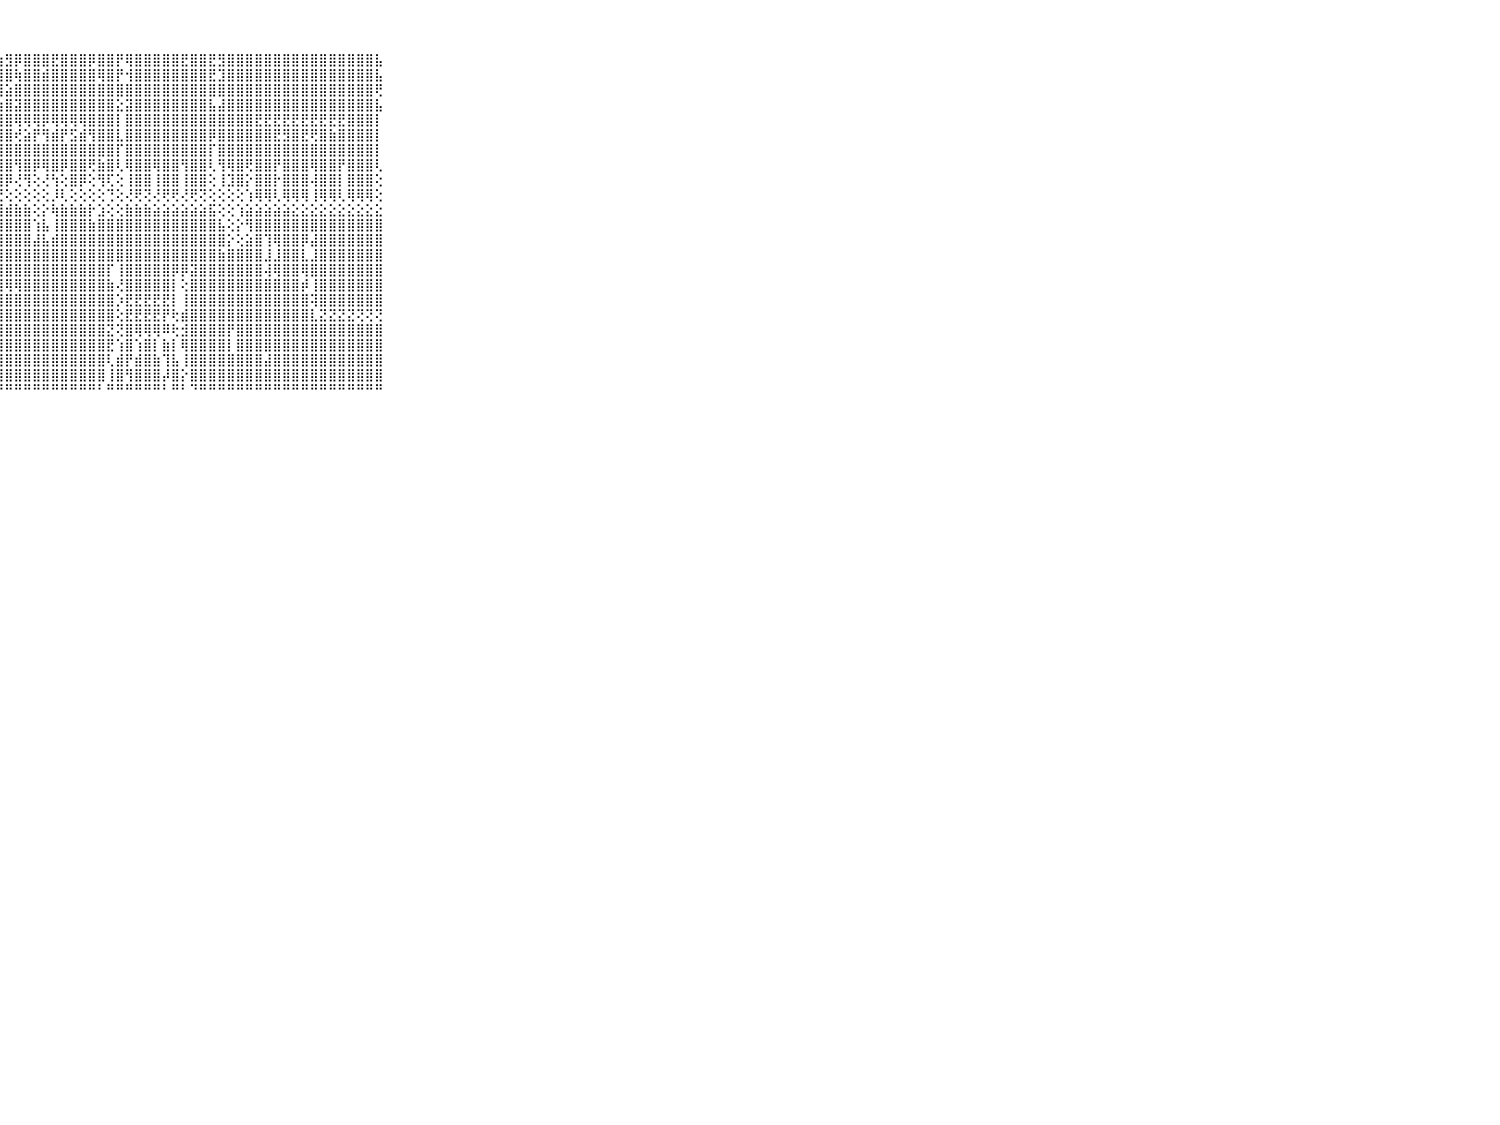

⠀⠀⠀⠀⠀⠀⠀⠀⠀⠀⠀⠀⠀⠀⠀⠀⠀⠀⠀⠀⠀⢀⢕⢕⢑⠅⢕⢱⣻⡿⣿⣿⣿⣟⣿⣿⣿⡿⣿⣿⡟⢿⣿⣿⣿⣿⣿⣟⣿⣿⣟⣻⣿⣿⣿⣿⣿⣿⣿⣿⣿⣿⣿⣿⣿⣿⣿⣿⣧⠀⠀⠀⠀⠀⠀⠀⠀⠀⠀⠀⠀
⠀⠀⠀⠀⠀⠀⠀⠀⠀⠀⠀⠀⠀⠀⠀⠀⠀⠀⠀⠀⠀⢕⢕⢕⢔⢕⢕⢾⣿⢷⣿⣿⣾⣿⣿⣿⣿⣿⢿⣿⡟⢺⣿⣿⣿⣿⣿⣿⣿⣿⣟⣹⣿⣿⣿⣿⣿⣿⣿⣿⣿⣿⣿⣿⣿⣿⣿⣿⣧⠀⠀⠀⠀⠀⠀⠀⠀⠀⠀⠀⠀
⠀⠀⠀⠀⠀⠀⠀⠀⠀⠀⠀⠀⠀⠀⠀⠀⠀⠀⠀⠀⠀⢕⢕⢕⢕⢕⢕⣿⣵⣿⣿⣿⣿⣿⣿⣿⣿⣿⣿⣿⣿⣿⣿⣿⣿⣿⣿⣿⣿⣿⣿⣿⣿⣿⣿⣿⣿⣿⣿⣿⣿⣿⣿⣿⣿⣿⣿⣿⢟⠀⠀⠀⠀⠀⠀⠀⠀⠀⠀⠀⠀
⠀⠀⠀⠀⠀⠀⠀⠀⠀⠀⠀⠀⠀⠀⠀⠀⠀⠀⠀⠀⢀⢕⢕⢕⢕⢕⢕⣵⣿⣽⣿⣿⣿⣿⣿⣿⣿⣿⣿⣿⣕⣽⣿⣿⣿⣿⣿⣿⣿⣿⣧⣼⣿⣿⣿⣿⣿⣿⣿⣿⣿⣿⣿⣿⣿⣿⣿⣿⣧⠀⠀⠀⠀⠀⠀⠀⠀⠀⠀⠀⠀
⠀⠀⠀⠀⠀⠀⠀⠀⠀⠀⠀⠀⠀⠀⠀⠀⠀⠀⠀⠀⢕⢕⢕⢕⢕⢕⢕⣿⣿⢿⢿⢿⡿⢿⢿⢿⢿⣿⣿⣿⡇⣿⣿⣿⣿⣿⣿⣿⣿⣿⣿⣿⣿⣿⣿⣟⣟⣟⣟⣟⣟⣟⣟⣟⣟⣿⣿⣿⡇⠀⠀⠀⠀⠀⠀⠀⠀⠀⠀⠀⠀
⠀⠀⠀⠀⠀⠀⠀⠀⠀⠀⠀⠀⠀⠀⠀⠀⠀⠀⠀⠀⢕⢕⢕⢕⢕⢕⢕⣿⣿⢞⣵⡟⢻⣾⡟⣫⣾⢻⣿⣿⣇⣿⣿⣿⣿⣿⣿⣿⣿⣿⡿⣿⣿⣿⣿⣿⣿⣟⣻⣿⣟⢟⣿⣷⣿⣿⣿⣿⡇⠀⠀⠀⠀⠀⠀⠀⠀⠀⠀⠀⠀
⠀⠀⠀⠀⠀⠀⠀⠀⠀⠀⠀⠀⠀⠀⠀⠀⠀⠀⠀⢄⢕⢕⢕⢕⢕⢕⢕⣿⣿⣿⣿⣿⣿⣿⣿⣿⣿⣿⣿⣿⡏⣿⣿⣿⣿⣿⣿⣿⣿⣿⡏⣿⣿⣿⣿⣿⣿⣿⣿⣿⣿⣿⣿⣿⣿⣿⣿⣿⡇⠀⠀⠀⠀⠀⠀⠀⠀⠀⠀⠀⠀
⠀⠀⠀⠀⠀⠀⠀⠀⠀⠀⠀⠀⠀⠀⠀⠀⠀⠀⢄⢕⢕⢕⢕⢕⢕⢕⢕⣿⣿⢻⣿⡿⢿⣿⡿⣿⣿⢟⣷⣿⢇⢿⣿⣿⢿⣿⣿⢻⣿⣿⢇⢻⢿⣿⢟⣿⣿⡟⣿⣿⣿⢿⣿⣿⡟⣿⣿⣿⢇⠀⠀⠀⠀⠀⠀⠀⠀⠀⠀⠀⠀
⠀⠀⠀⠀⠀⠀⠀⠀⠀⠀⠀⠀⠀⠀⠀⠄⢔⢕⢕⢱⡕⢕⢕⢕⢕⢕⢕⣿⡿⢜⢻⢕⢜⢳⢕⣿⡿⢕⢻⢏⢕⢸⣿⣿⢸⣿⣿⢸⣿⣿⢕⢸⣹⣿⡕⣿⣿⡗⣿⣿⣿⢼⣿⣿⡇⣿⣿⣿⢕⠀⠀⠀⠀⠀⠀⠀⠀⠀⠀⠀⠀
⠀⠀⠀⠀⠀⠀⠀⠀⠀⠀⠀⢀⢀⢀⠀⠀⠀⠑⢕⢕⢕⢕⢣⢕⢕⢕⢕⢝⢕⢕⢕⢕⢕⡸⢇⢕⢕⢕⢕⢙⢕⢜⢟⢝⢜⢟⢟⢜⢟⢝⢕⢕⢕⢕⢱⢿⢿⢇⢿⢿⢿⢸⢿⢿⢇⢿⢿⢿⢕⠀⠀⠀⠀⠀⠀⠀⠀⠀⠀⠀⠀
⠀⠀⠀⠀⠀⠀⠀⠀⠀⠀⠀⣿⣿⣿⣿⣿⣿⣿⣿⣿⣿⣿⣿⣿⣿⣿⣿⣿⣾⣷⣷⢕⡕⢷⣷⣷⣷⡗⣱⢕⢕⣷⣷⣷⣵⣵⣵⣵⣵⣵⣯⢕⢕⢱⣵⣵⣵⣵⣵⣕⣕⣕⣕⣕⣕⣕⣕⣕⣕⠀⠀⠀⠀⠀⠀⠀⠀⠀⠀⠀⠀
⠀⠀⠀⠀⠀⠀⠀⠀⠀⠀⠀⣿⣿⣿⣿⣿⣿⣿⣿⣿⣿⣿⣿⣿⣿⣿⣿⣿⣿⣿⣿⢱⣧⢸⣿⣿⣿⣷⣿⣿⣿⣿⣿⣿⣿⣿⣿⣿⣿⣿⣿⣧⢕⡕⢻⣿⣿⣿⣿⣿⣿⣿⣿⣿⣿⣿⣿⣿⣿⠀⠀⠀⠀⠀⠀⠀⠀⠀⠀⠀⠀
⠀⠀⠀⠀⠀⠀⠀⠀⠀⠀⠀⠿⢿⣿⣿⣿⣿⣿⣿⣝⣿⣿⣿⣿⣿⣿⣿⣿⣿⣿⣿⣼⣧⣾⣿⣿⣿⣿⣿⣿⣿⣿⣿⣿⣿⣿⣿⣿⣿⣿⣿⣿⡕⢕⣵⣿⢹⢿⣿⣿⡿⣼⣿⣿⣿⣿⣿⣿⣿⠀⠀⠀⠀⠀⠀⠀⠀⠀⠀⠀⠀
⠀⠀⠀⠀⠀⠀⠀⠀⠀⠀⠀⣷⣷⣾⣿⣿⣿⣿⣿⣿⣿⣿⣿⣿⣿⣿⣿⣿⣿⣿⣿⣿⣿⣿⣿⣿⣿⣿⣿⣿⣿⣿⣿⣿⣿⣿⣿⣿⣿⣿⣿⣷⣿⣿⣿⣿⣸⣸⣿⣿⣇⣸⣿⣿⣿⣿⣿⣿⣿⠀⠀⠀⠀⠀⠀⠀⠀⠀⠀⠀⠀
⠀⠀⠀⠀⠀⠀⠀⠀⠀⠀⠀⣿⣿⣿⣿⣿⣿⣿⣿⣿⣿⣿⣿⣿⣿⣿⣿⣿⣿⣿⣿⣿⣿⣿⣿⣿⣿⣿⣿⡏⢸⣿⣿⣿⣿⣿⡿⡿⣽⣿⣿⣿⣿⣿⣿⣿⢼⢿⣿⣿⢿⣿⣿⣿⣿⣿⣿⣿⣿⠀⠀⠀⠀⠀⠀⠀⠀⠀⠀⠀⠀
⠀⠀⠀⠀⠀⠀⠀⠀⠀⠀⠀⣿⣿⣿⣽⡿⢿⣿⣿⣟⣟⣟⣿⣿⣿⣿⢿⣿⢿⢿⣿⣿⣿⣿⣿⣿⣿⣿⣿⣷⢜⣿⣿⣿⣿⣿⡇⢕⣿⣿⣿⣿⣿⣿⣿⣿⣿⣿⣿⣿⡾⢸⣿⣿⣿⣿⣿⣿⣿⠀⠀⠀⠀⠀⠀⠀⠀⠀⠀⠀⠀
⠀⠀⠀⠀⠀⠀⠀⠀⠀⠀⠀⣿⣿⣿⣿⣷⢱⣿⣿⣿⣿⣿⣿⣿⣿⣿⣿⣿⣿⣿⣿⣿⣿⣿⣿⣿⣿⣿⣿⣿⡱⣟⣟⣟⣟⣟⡇⢸⣿⣿⣿⣿⣿⣿⣿⣿⣿⣿⣿⣿⣿⢽⣿⣿⣿⣿⣿⣿⣿⠀⠀⠀⠀⠀⠀⠀⠀⠀⠀⠀⠀
⠀⠀⠀⠀⠀⠀⠀⠀⠀⠀⠀⣿⣿⣿⣿⢕⣼⣿⣿⣿⣿⣿⣿⣿⣿⣿⣿⣿⣿⣿⣿⣿⣿⣿⣿⣿⣿⣿⣿⣿⢕⣟⣟⣟⣟⡟⢗⣾⣿⣿⣿⣿⣿⣿⣿⣿⣿⣿⣿⣿⣿⣇⣝⣝⣝⣝⢝⢝⢝⠀⠀⠀⠀⠀⠀⠀⠀⠀⠀⠀⠀
⠀⠀⠀⠀⠀⠀⠀⠀⠀⠀⠀⣿⣿⣿⡿⢱⣿⣿⣿⣿⣿⣿⣿⣿⣿⣿⣿⣿⣿⣿⣿⣿⣿⣿⣿⣿⣿⣿⣿⣝⢝⣿⢿⢿⢿⠿⢗⣺⣿⣿⣿⣿⡟⣿⣿⣿⣿⣿⣿⣿⣿⣿⣿⣿⣿⣿⣿⣿⣿⠀⠀⠀⠀⠀⠀⠀⠀⠀⠀⠀⠀
⠀⠀⠀⠀⠀⠀⠀⠀⠀⠀⠀⣿⣿⣿⢇⣺⣿⣿⣿⣿⣿⣿⣿⣿⣿⣿⣿⣿⣿⣿⣿⣿⣿⣿⣿⣿⣿⣿⣿⣟⢱⣿⢱⣿⡇⣷⡇⢿⣿⣿⣿⣿⡇⣿⣿⣿⣿⣿⣿⣿⣿⣿⣿⣿⣿⣿⣿⣿⣿⠀⠀⠀⠀⠀⠀⠀⠀⠀⠀⠀⠀
⠀⠀⠀⠀⠀⠀⠀⠀⠀⠀⠀⣿⣿⡇⢕⣿⣿⣿⣿⣿⣿⣿⣿⣿⣿⣿⣿⣿⣿⣿⣿⣿⣿⣿⣿⣿⣿⣿⣿⢇⣾⡟⣾⣿⣷⢹⣧⢸⣿⣿⣿⣿⣿⣿⣿⣿⣼⣿⣿⣿⣿⣿⣿⣿⣿⣿⣿⣿⣿⠀⠀⠀⠀⠀⠀⠀⠀⠀⠀⠀⠀
⠀⠀⠀⠀⠀⠀⠀⠀⠀⠀⠀⣿⣿⢕⢱⣿⣿⣿⣿⣿⣿⣿⣿⣿⣿⣿⣿⣿⣿⣿⣿⣿⣿⣿⣿⣿⣿⣿⣿⢸⣿⢻⣿⣿⣿⡼⣿⡕⣿⣿⣿⣿⣿⣿⣿⣿⣿⣿⣿⣿⣿⣿⣿⣿⣿⣿⣿⣿⣿⠀⠀⠀⠀⠀⠀⠀⠀⠀⠀⠀⠀
⠀⠀⠀⠀⠀⠀⠀⠀⠀⠀⠀⠑⠙⠑⠛⠛⠛⠛⠛⠛⠛⠛⠛⠛⠛⠛⠛⠛⠛⠛⠛⠛⠛⠛⠛⠛⠛⠛⠃⠛⠛⠛⠛⠛⠛⠃⠛⠃⠙⠛⠛⠛⠛⠛⠛⠛⠛⠛⠛⠛⠛⠛⠛⠛⠛⠛⠛⠛⠛⠀⠀⠀⠀⠀⠀⠀⠀⠀⠀⠀⠀